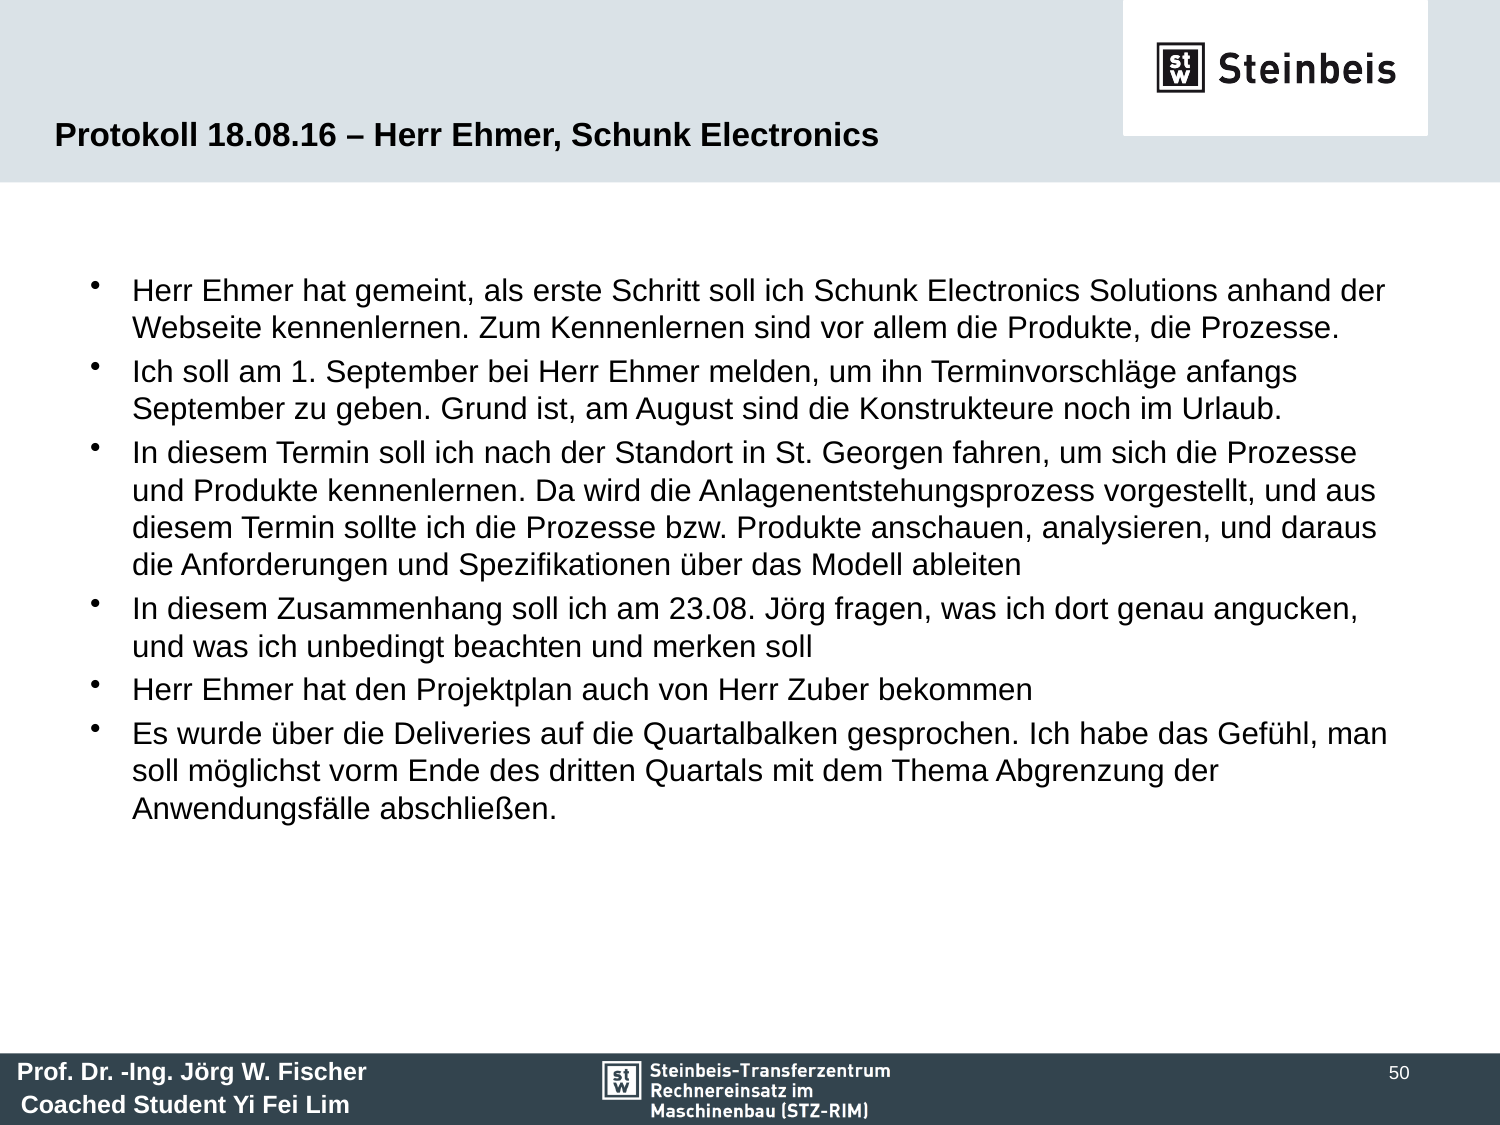

# Protokoll 18.08.16 – Herr Ehmer, Schunk Electronics
Herr Ehmer hat gemeint, als erste Schritt soll ich Schunk Electronics Solutions anhand der Webseite kennenlernen. Zum Kennenlernen sind vor allem die Produkte, die Prozesse.
Ich soll am 1. September bei Herr Ehmer melden, um ihn Terminvorschläge anfangs September zu geben. Grund ist, am August sind die Konstrukteure noch im Urlaub.
In diesem Termin soll ich nach der Standort in St. Georgen fahren, um sich die Prozesse und Produkte kennenlernen. Da wird die Anlagenentstehungsprozess vorgestellt, und aus diesem Termin sollte ich die Prozesse bzw. Produkte anschauen, analysieren, und daraus die Anforderungen und Spezifikationen über das Modell ableiten
In diesem Zusammenhang soll ich am 23.08. Jörg fragen, was ich dort genau angucken, und was ich unbedingt beachten und merken soll
Herr Ehmer hat den Projektplan auch von Herr Zuber bekommen
Es wurde über die Deliveries auf die Quartalbalken gesprochen. Ich habe das Gefühl, man soll möglichst vorm Ende des dritten Quartals mit dem Thema Abgrenzung der Anwendungsfälle abschließen.
50